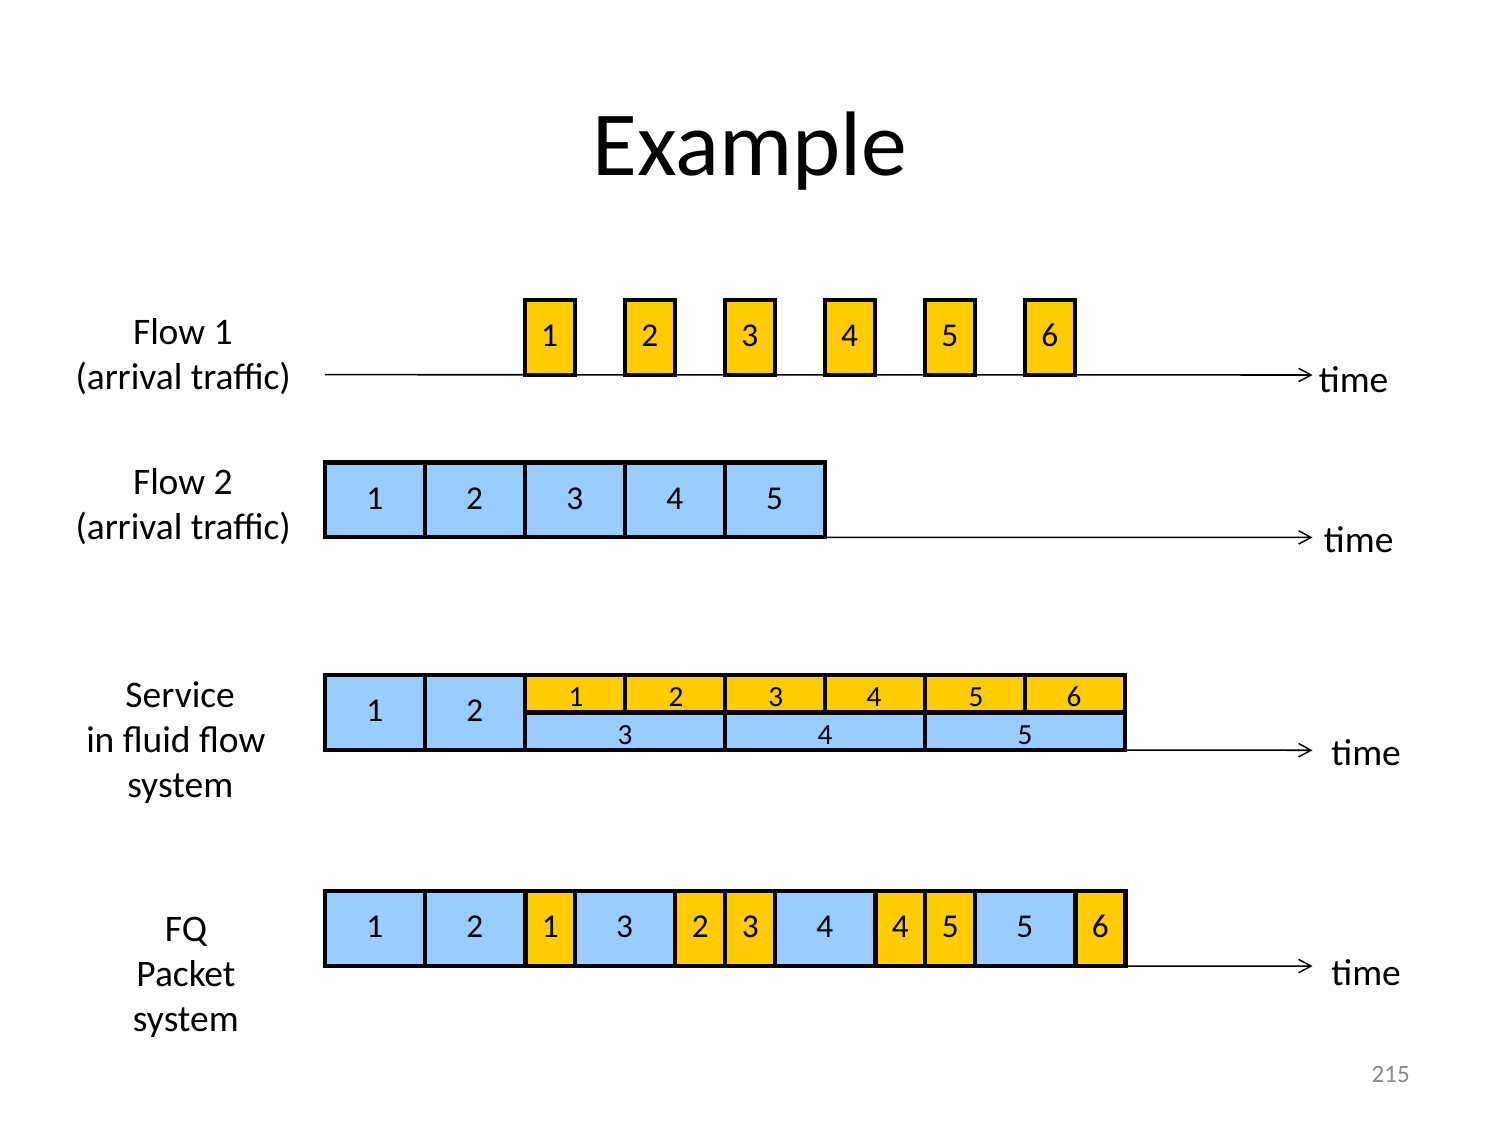

# Example
Flow 1
(arrival traffic)

1
2
3
4
5
6
time

Flow 2
(arrival traffic)

1
2
3
4
5
time

Service
in fluid flow
system
1
2
3
4
5
6

1
2
3
4
5

time

FQ
Packet
system
1
2
1
3
2
3
4
4
5
5
6
time

215